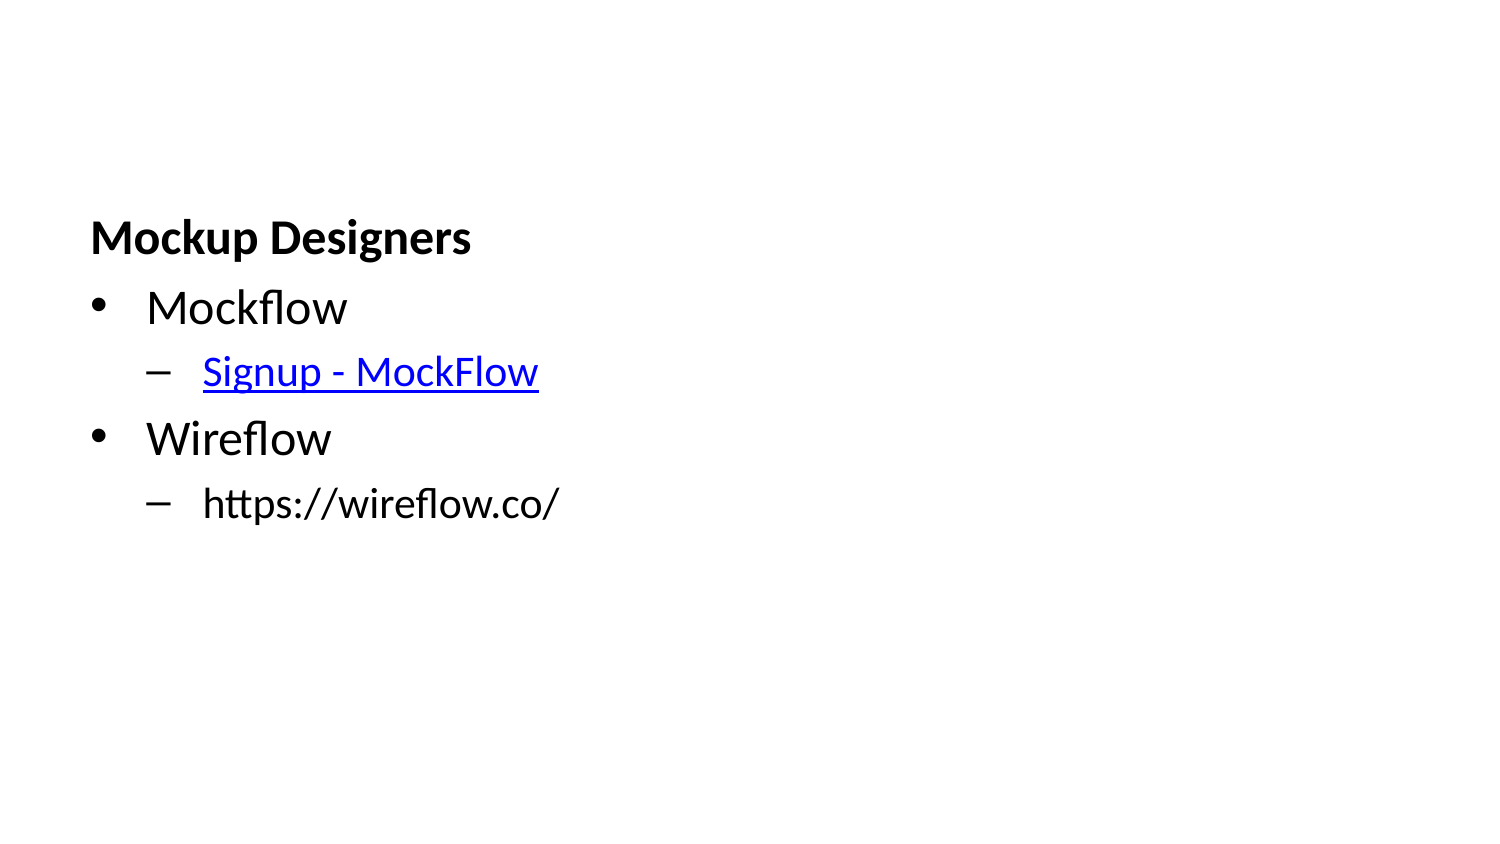

Mockup Designers
Mockflow
Signup - MockFlow
Wireflow
https://wireflow.co/